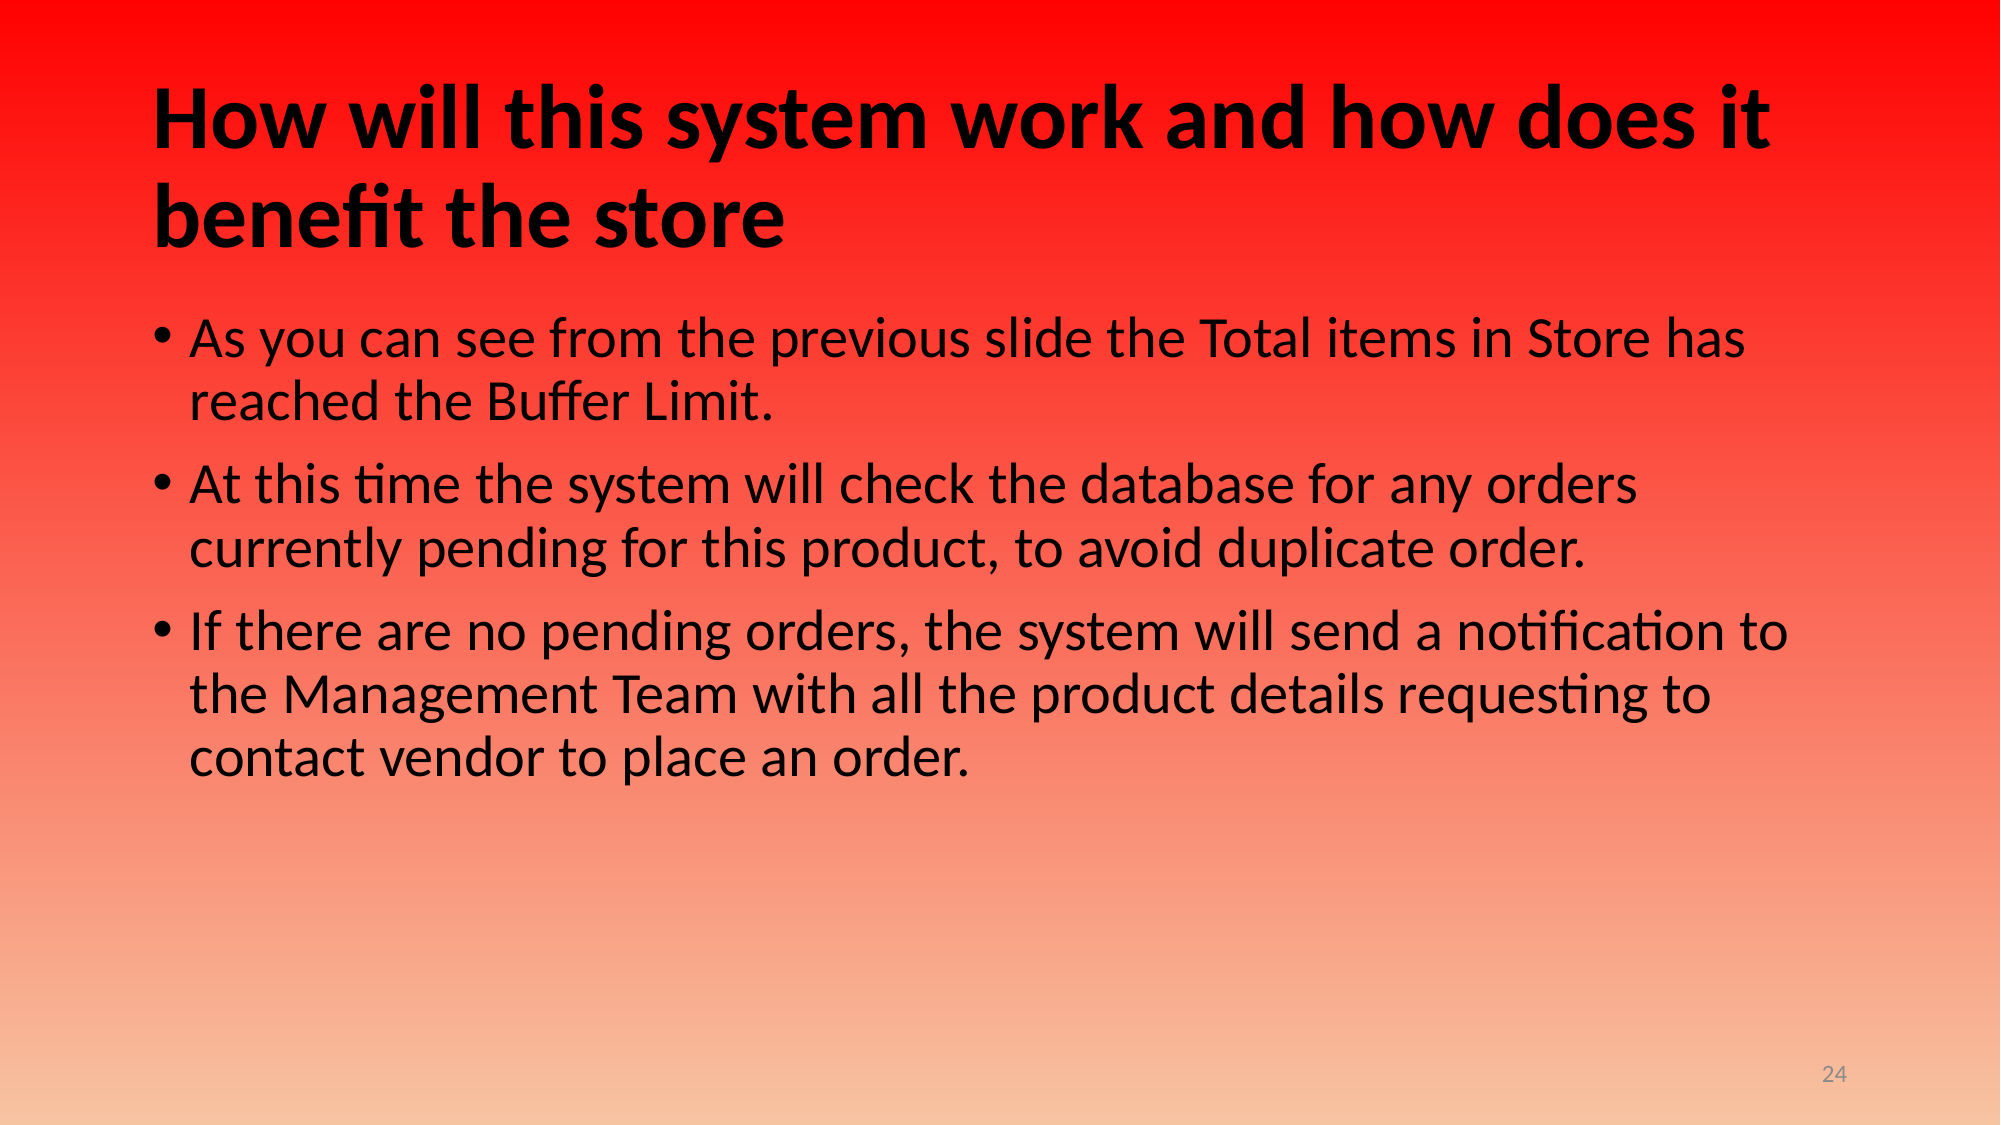

# How will this system work and how does it benefit the store
As you can see from the previous slide the Total items in Store has reached the Buffer Limit.
At this time the system will check the database for any orders currently pending for this product, to avoid duplicate order.
If there are no pending orders, the system will send a notification to the Management Team with all the product details requesting to contact vendor to place an order.
24